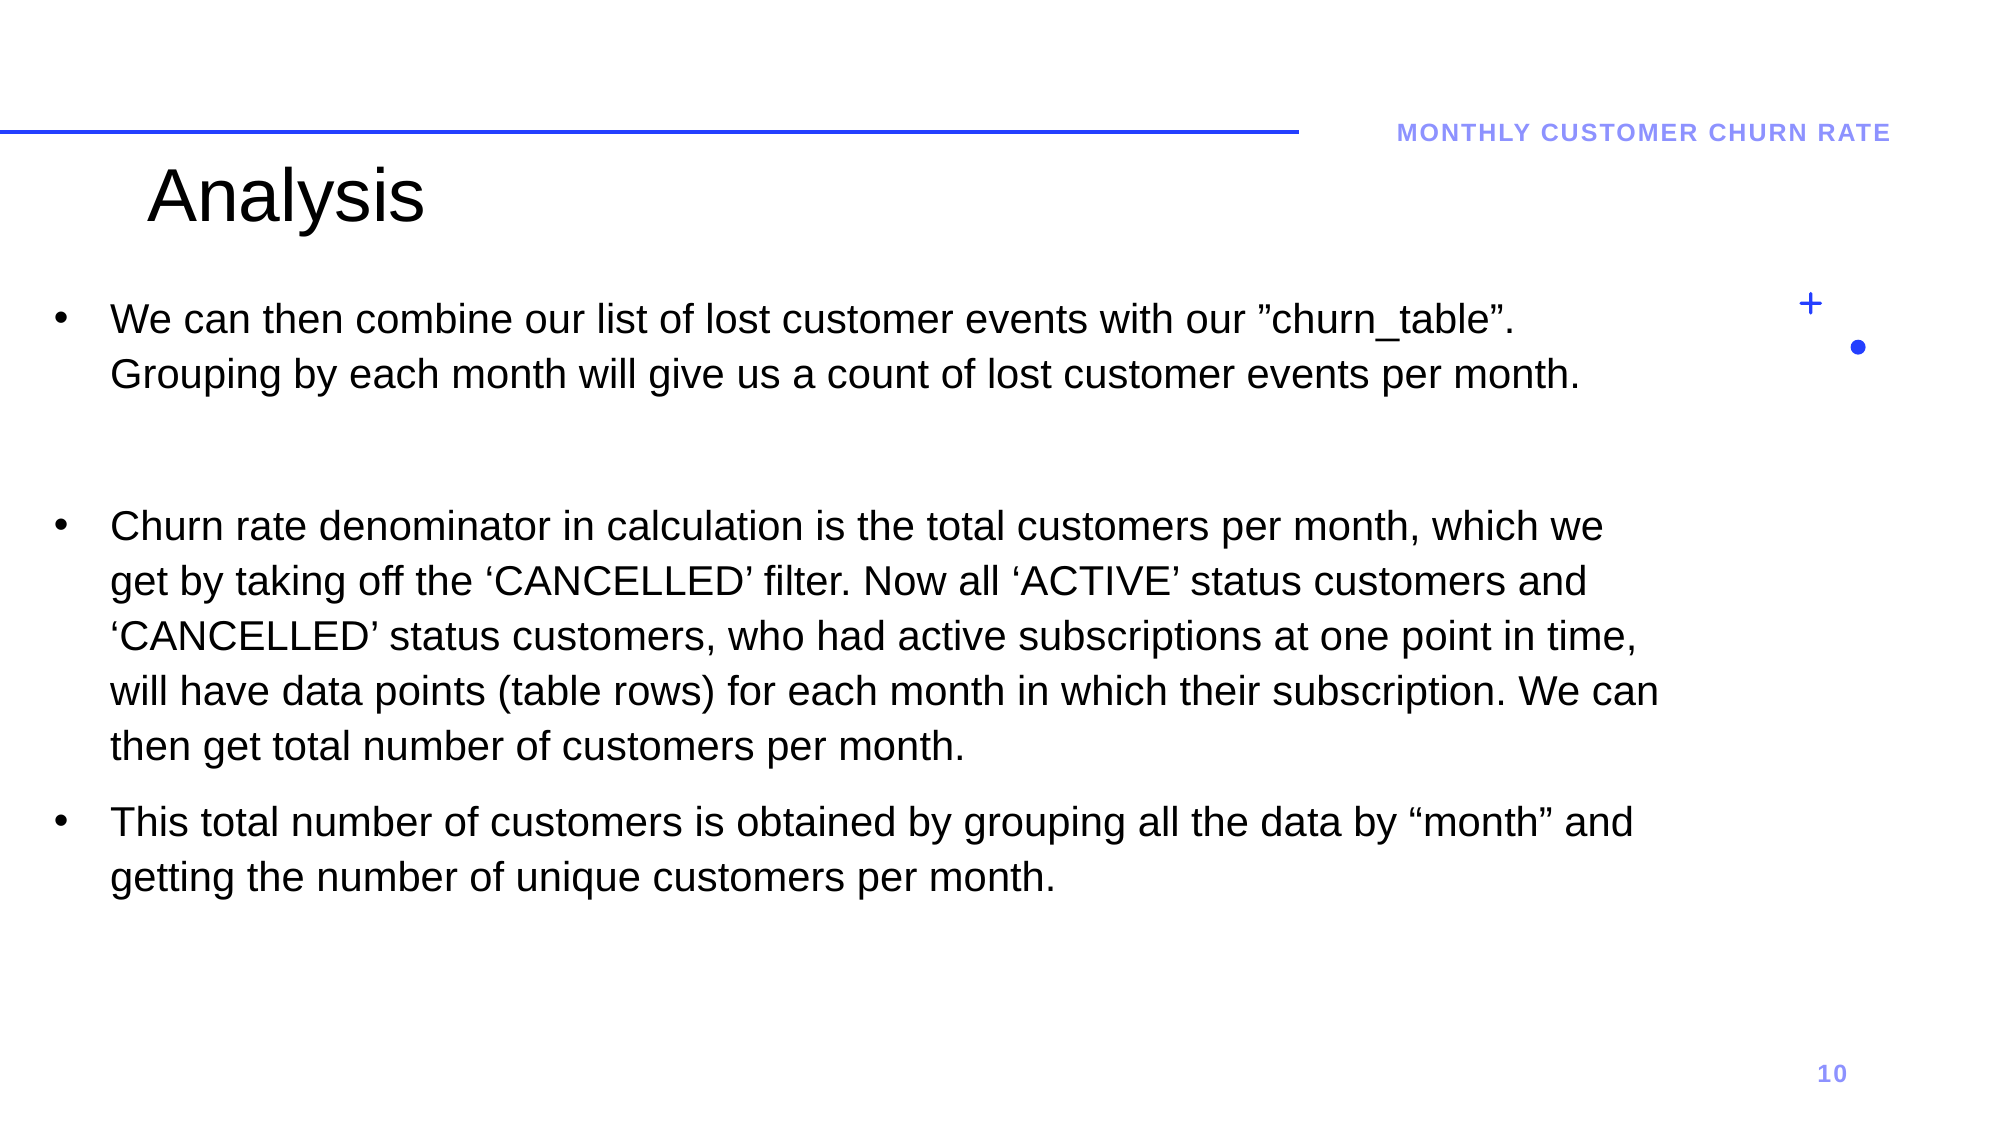

Monthly Customer Churn Rate
# Analysis
We can then combine our list of lost customer events with our ”churn_table”. Grouping by each month will give us a count of lost customer events per month.

Churn rate denominator in calculation is the total customers per month, which we get by taking off the ‘CANCELLED’ filter. Now all ‘ACTIVE’ status customers and ‘CANCELLED’ status customers, who had active subscriptions at one point in time, will have data points (table rows) for each month in which their subscription. We can then get total number of customers per month.
This total number of customers is obtained by grouping all the data by “month” and getting the number of unique customers per month.

10